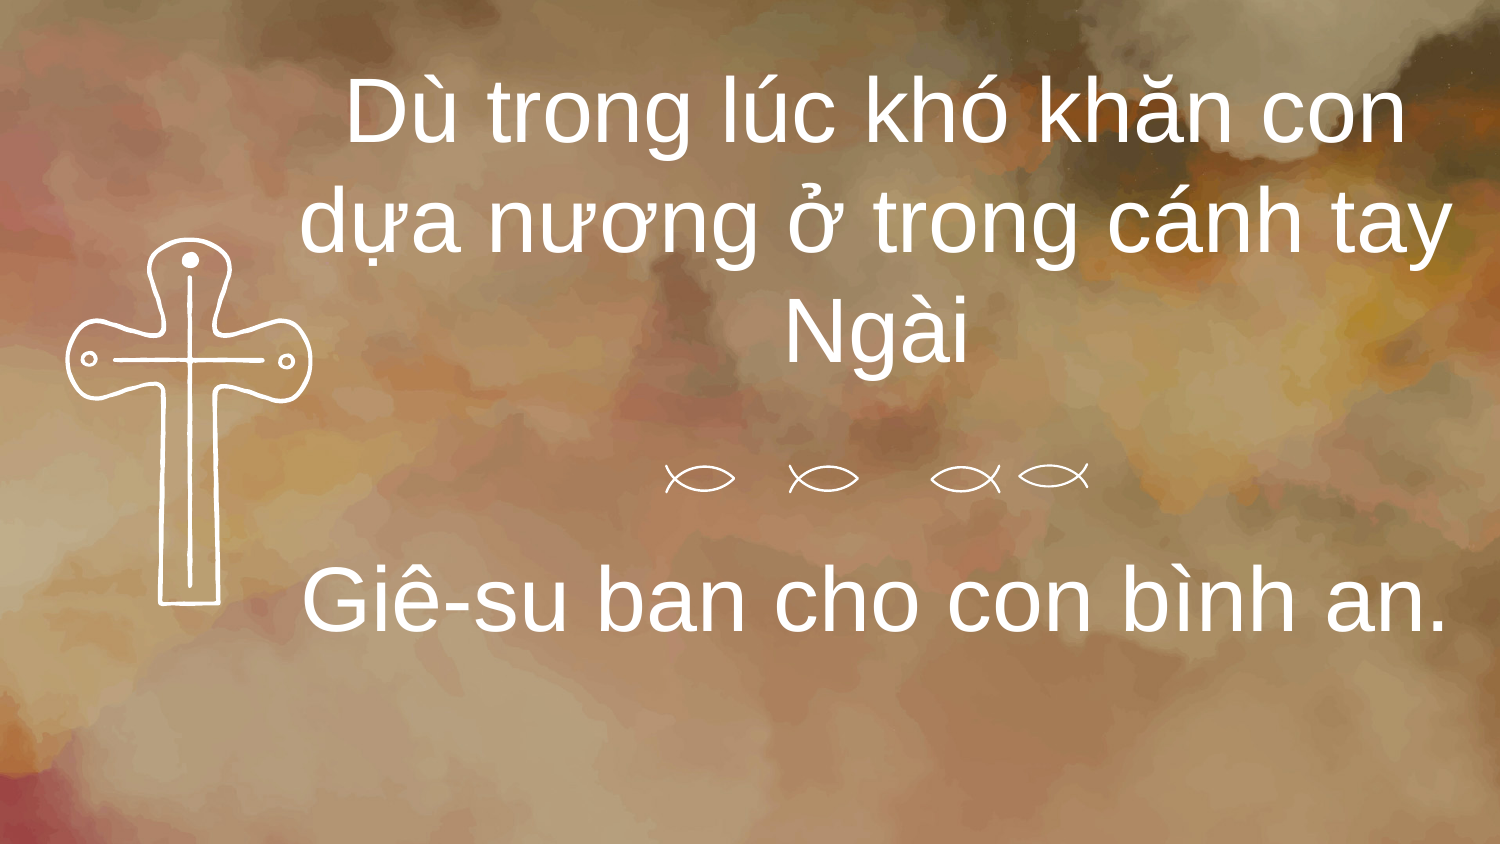

Dù trong lúc khó khăn con dựa nương ở trong cánh tay Ngài

Giê-su ban cho con bình an.